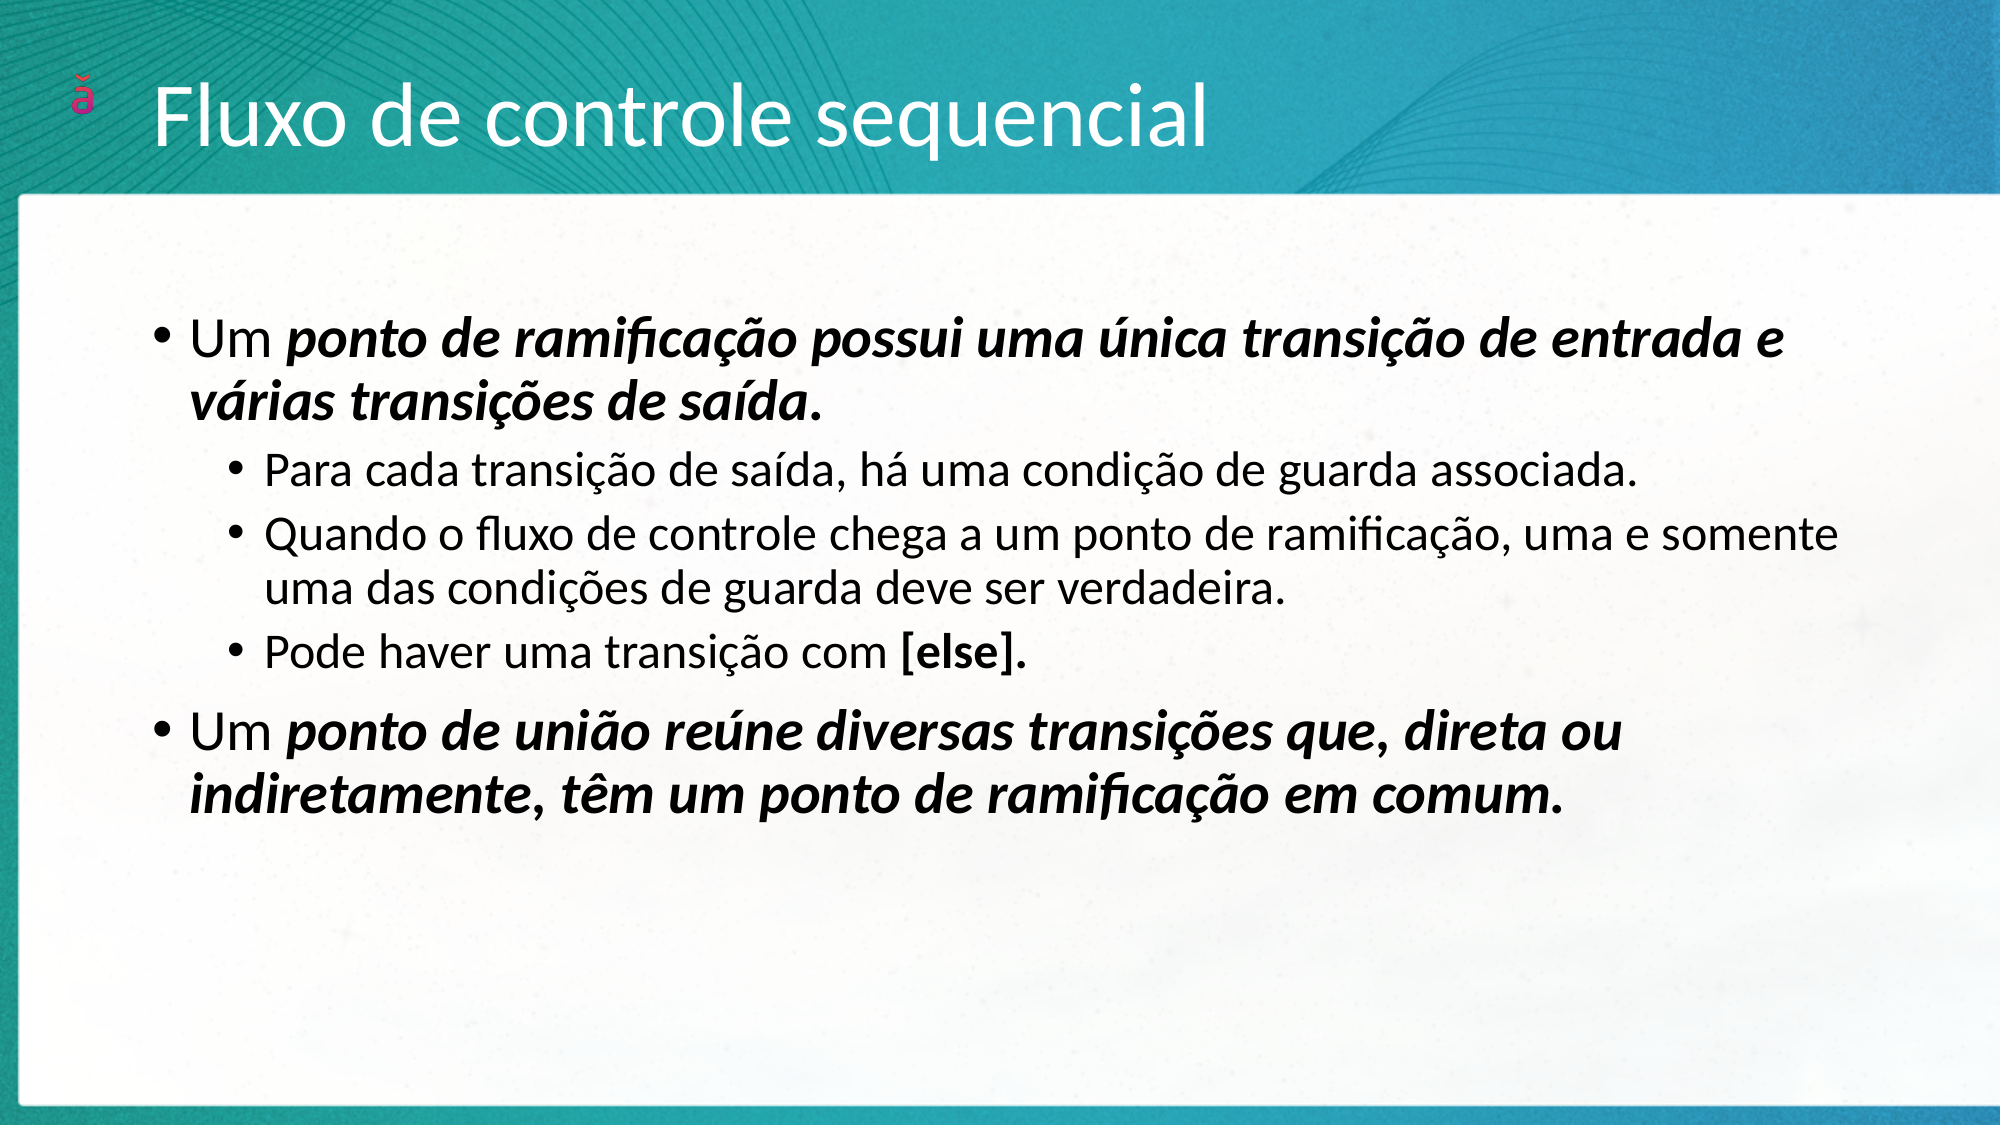

Fluxo de controle sequencial
Um ponto de ramificação possui uma única transição de entrada e várias transições de saída.
Para cada transição de saída, há uma condição de guarda associada.
Quando o fluxo de controle chega a um ponto de ramificação, uma e somente uma das condições de guarda deve ser verdadeira.
Pode haver uma transição com [else].
Um ponto de união reúne diversas transições que, direta ou indiretamente, têm um ponto de ramificação em comum.